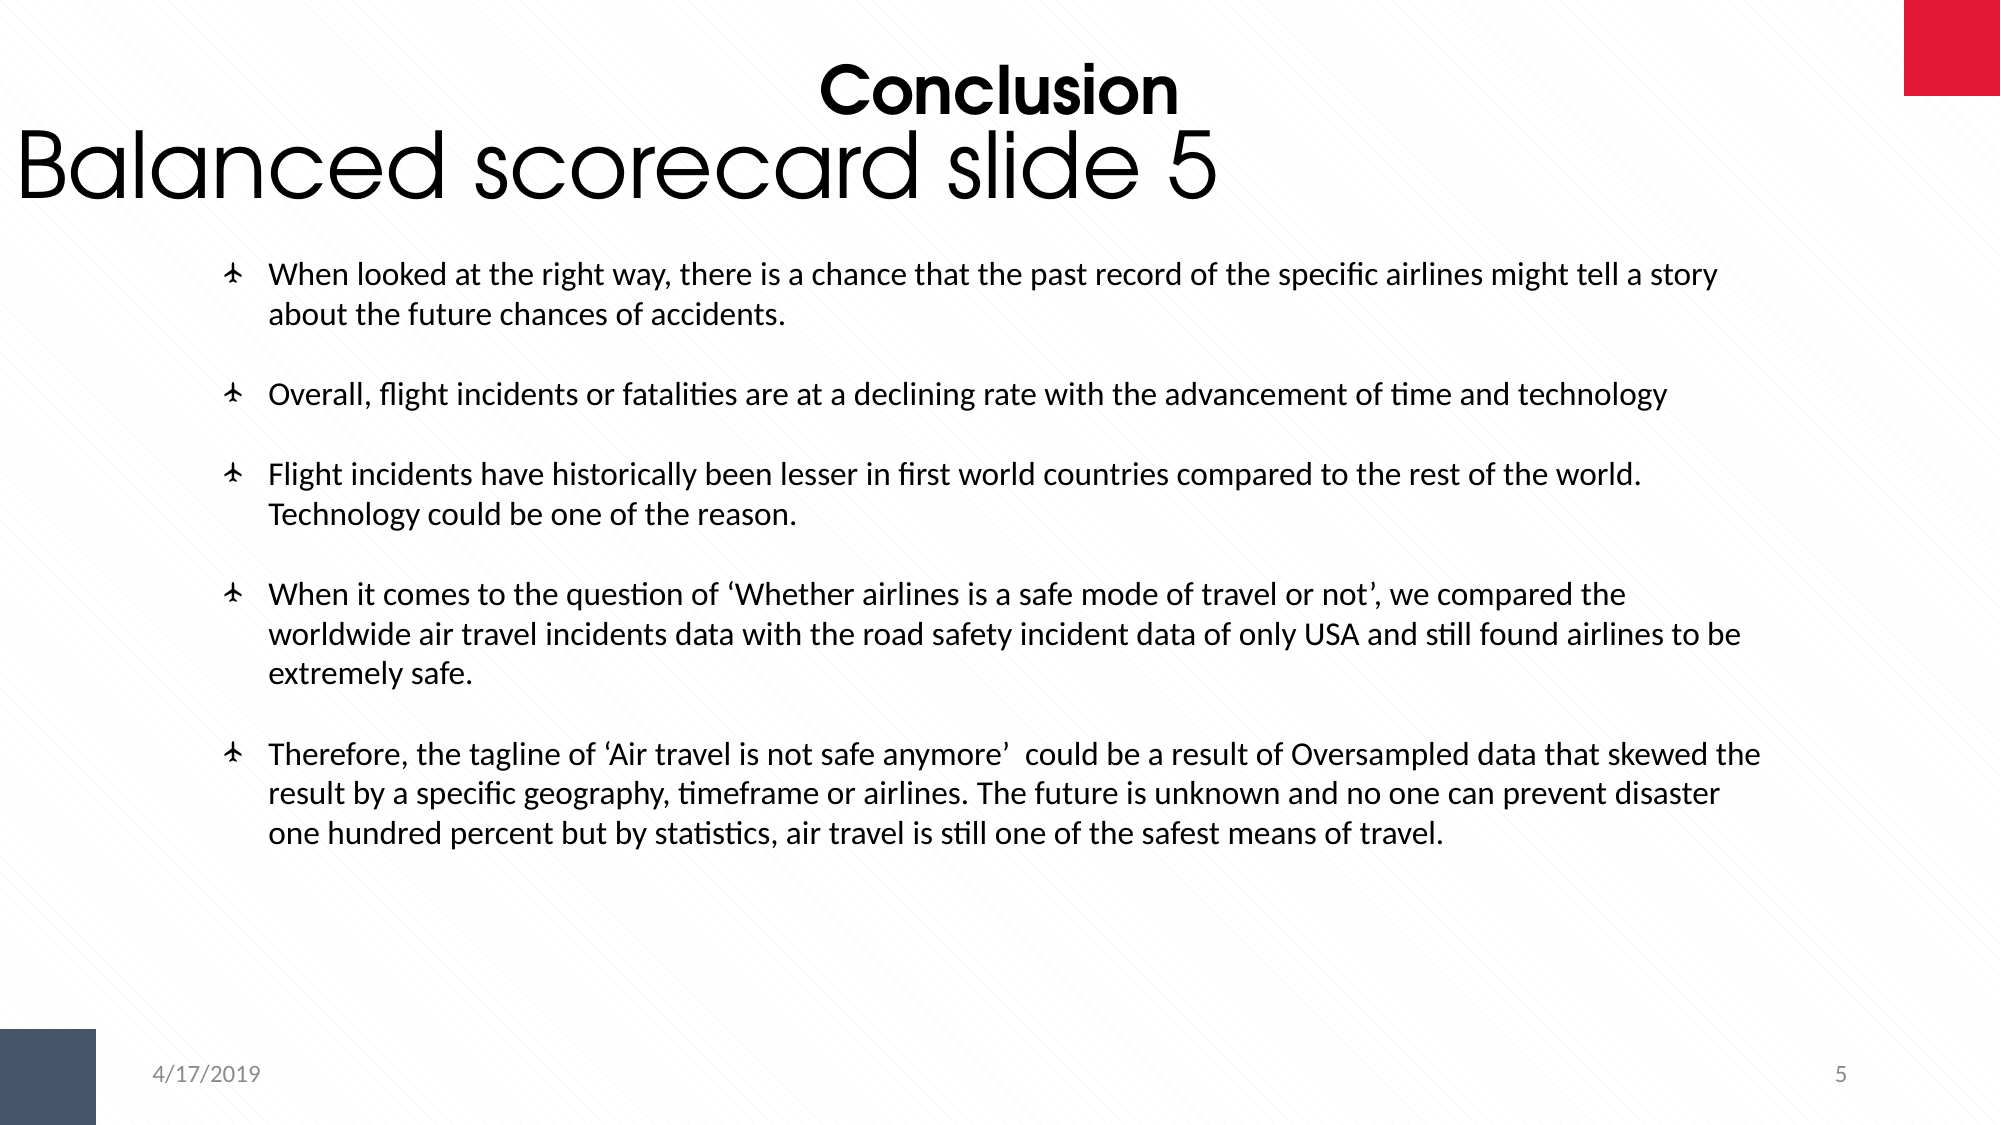

Conclusion
Balanced scorecard slide 5
When looked at the right way, there is a chance that the past record of the specific airlines might tell a story about the future chances of accidents.

Overall, flight incidents or fatalities are at a declining rate with the advancement of time and technology

Flight incidents have historically been lesser in first world countries compared to the rest of the world. Technology could be one of the reason.

When it comes to the question of ‘Whether airlines is a safe mode of travel or not’, we compared the worldwide air travel incidents data with the road safety incident data of only USA and still found airlines to be extremely safe.

Therefore, the tagline of ‘Air travel is not safe anymore’  could be a result of Oversampled data that skewed the result by a specific geography, timeframe or airlines. The future is unknown and no one can prevent disaster one hundred percent but by statistics, air travel is still one of the safest means of travel.

4/17/2019
5